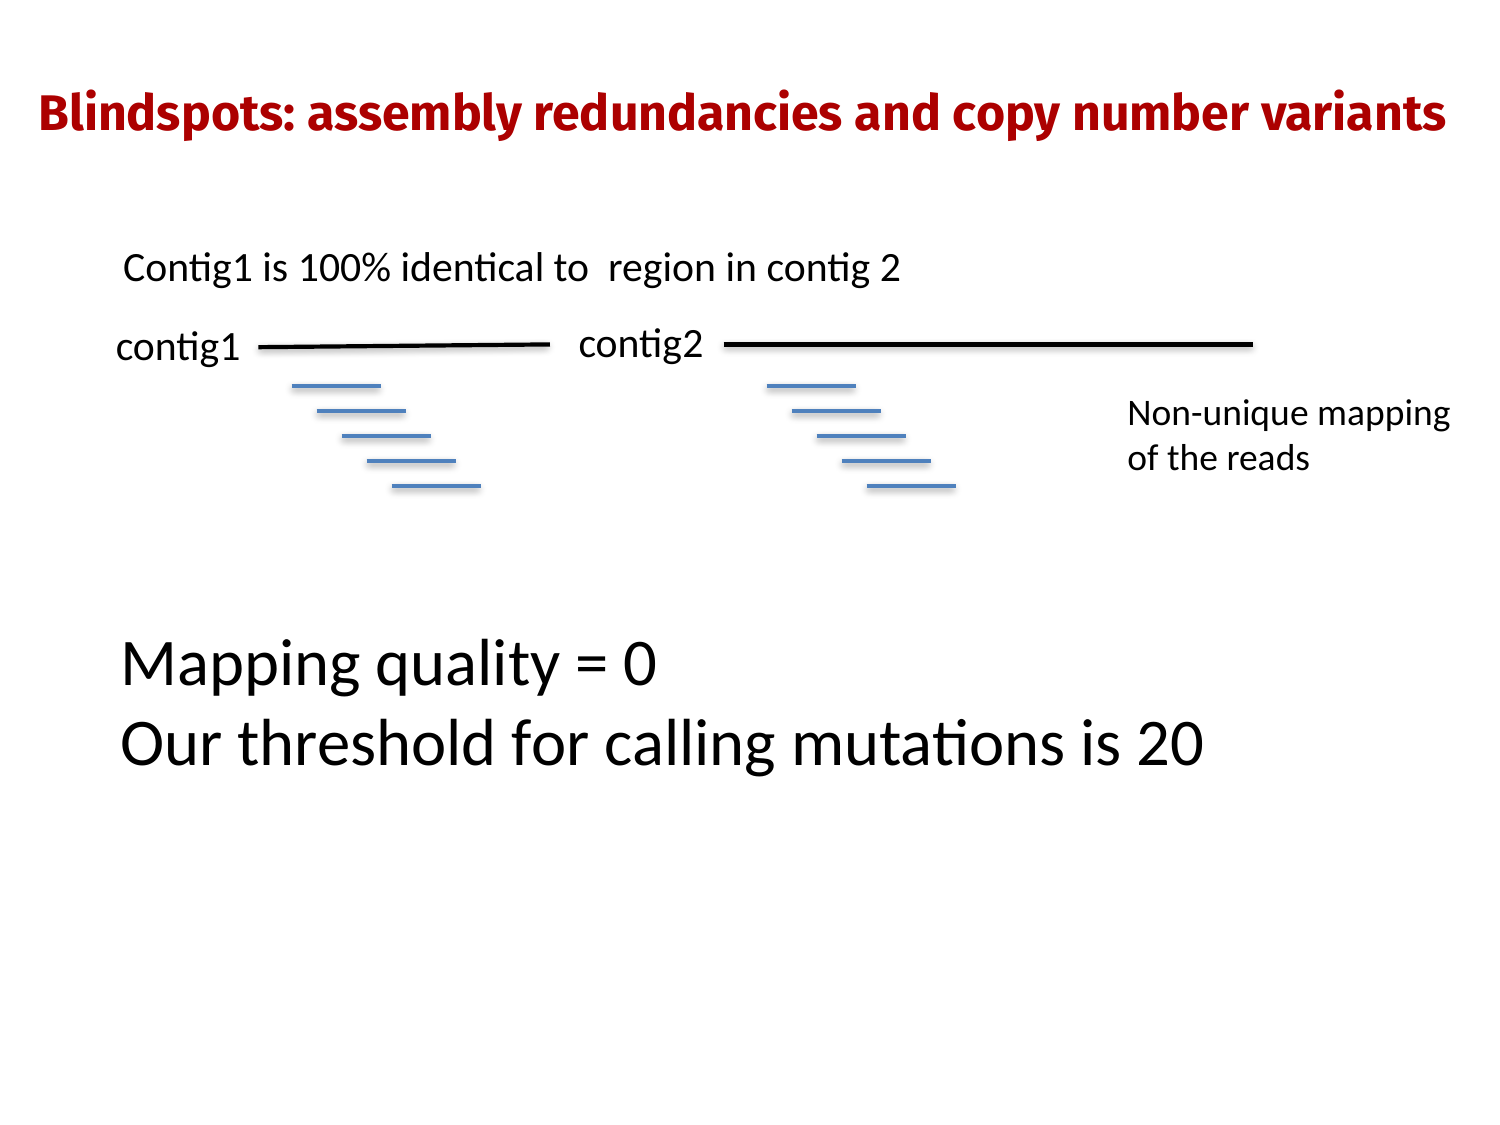

Blindspots: assembly redundancies and copy number variants
Contig1 is 100% identical to  region in contig 2
contig2
contig1
Non-unique mapping
of the reads
Mapping quality = 0
Our threshold for calling mutations is 20